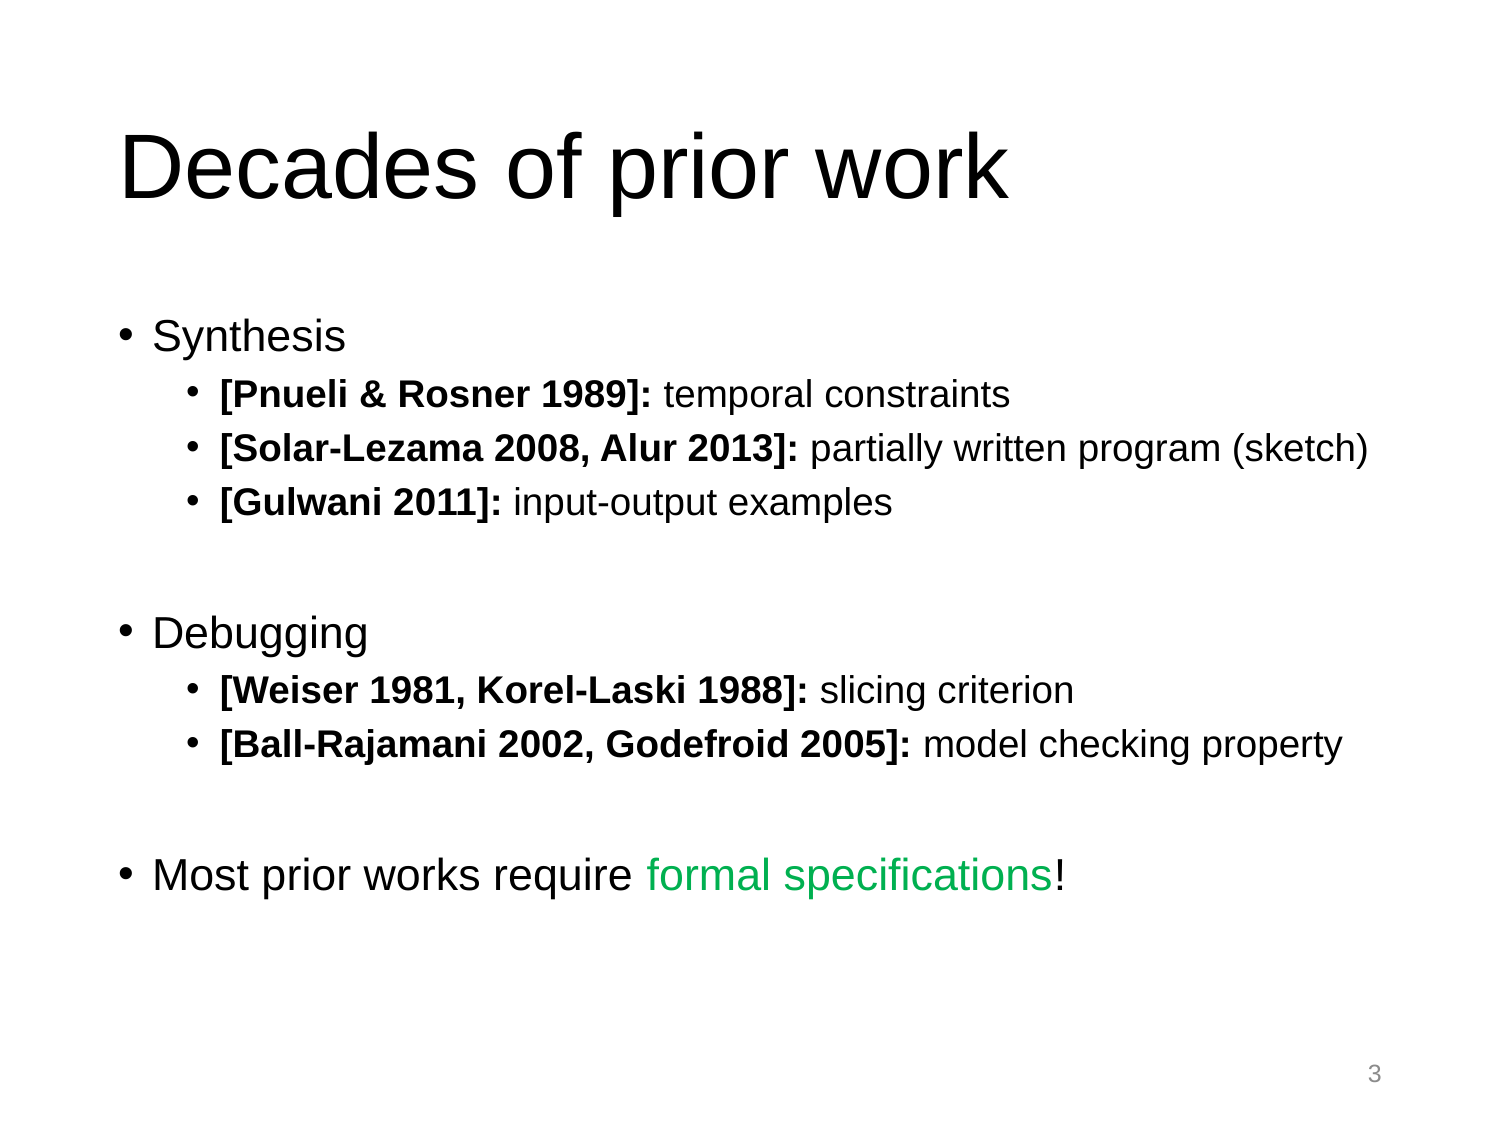

# Decades of prior work
Synthesis
[Pnueli & Rosner 1989]: temporal constraints
[Solar-Lezama 2008, Alur 2013]: partially written program (sketch)
[Gulwani 2011]: input-output examples

Debugging
[Weiser 1981, Korel-Laski 1988]: slicing criterion
[Ball-Rajamani 2002, Godefroid 2005]: model checking property

Most prior works require formal specifications!

3